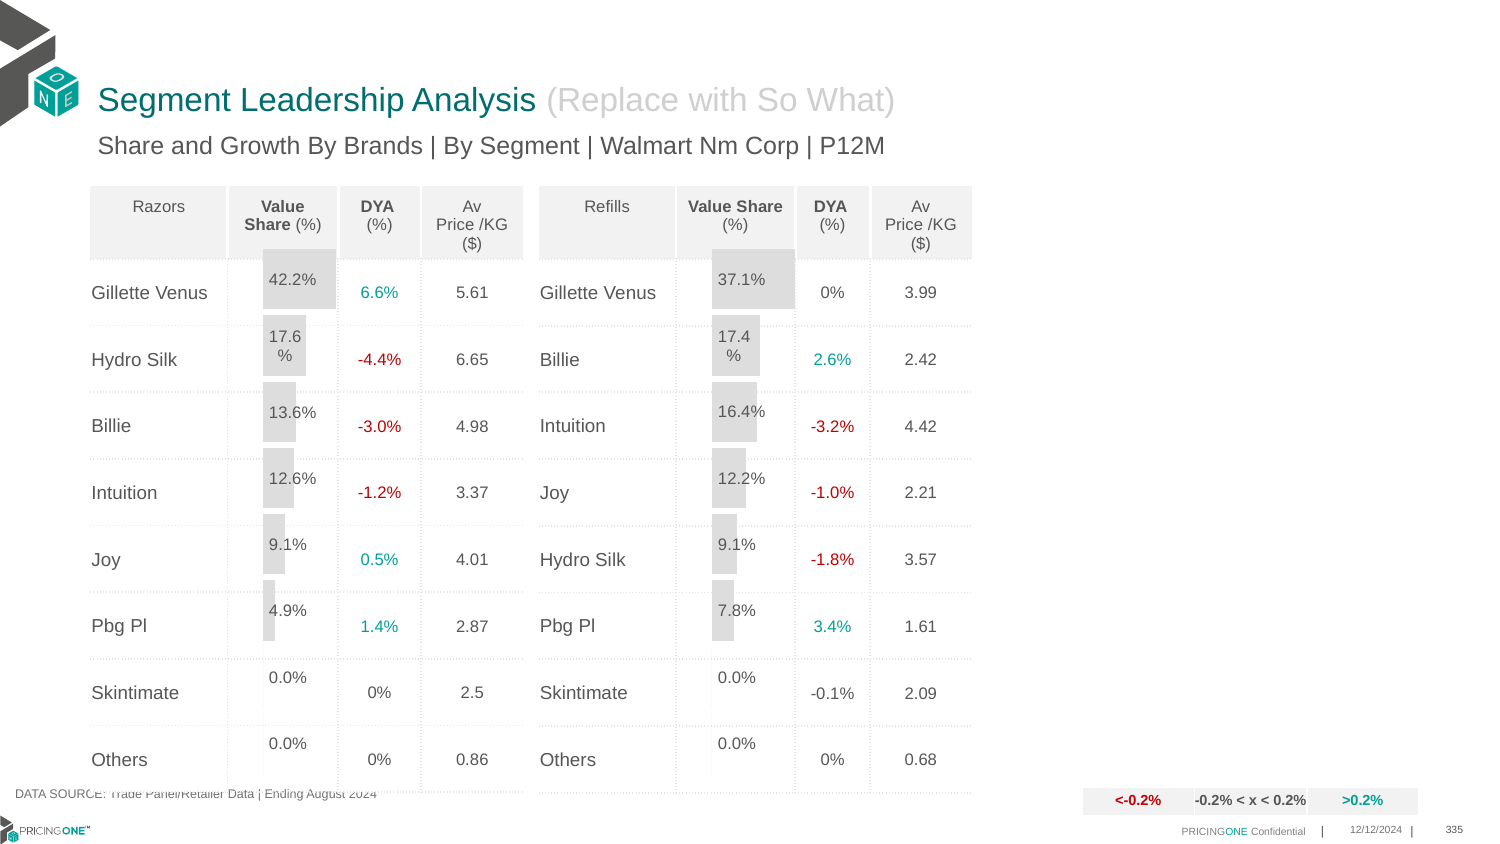

# Segment Leadership Analysis (Replace with So What)
Share and Growth By Brands | By Segment | Walmart Nm Corp | P12M
| Razors | Value Share (%) | DYA (%) | Av Price /KG ($) |
| --- | --- | --- | --- |
| Gillette Venus |  | 6.6% | 5.61 |
| Hydro Silk |  | -4.4% | 6.65 |
| Billie |  | -3.0% | 4.98 |
| Intuition |  | -1.2% | 3.37 |
| Joy |  | 0.5% | 4.01 |
| Pbg Pl |  | 1.4% | 2.87 |
| Skintimate |  | 0% | 2.5 |
| Others |  | 0% | 0.86 |
| Refills | Value Share (%) | DYA (%) | Av Price /KG ($) |
| --- | --- | --- | --- |
| Gillette Venus |  | 0% | 3.99 |
| Billie |  | 2.6% | 2.42 |
| Intuition |  | -3.2% | 4.42 |
| Joy |  | -1.0% | 2.21 |
| Hydro Silk |  | -1.8% | 3.57 |
| Pbg Pl |  | 3.4% | 1.61 |
| Skintimate |  | -0.1% | 2.09 |
| Others |  | 0% | 0.68 |

### Chart

| Category | Walmart Nm Corp | Refills |
|---|---|
| None | 0.3709799593736616 |

### Chart

| Category | Walmart Nm Corp | Razors |
|---|---|
| None | 0.4221719471534149 |
DATA SOURCE: Trade Panel/Retailer Data | Ending August 2024
| <-0.2% | -0.2% < x < 0.2% | >0.2% |
| --- | --- | --- |

12/12/2024
335